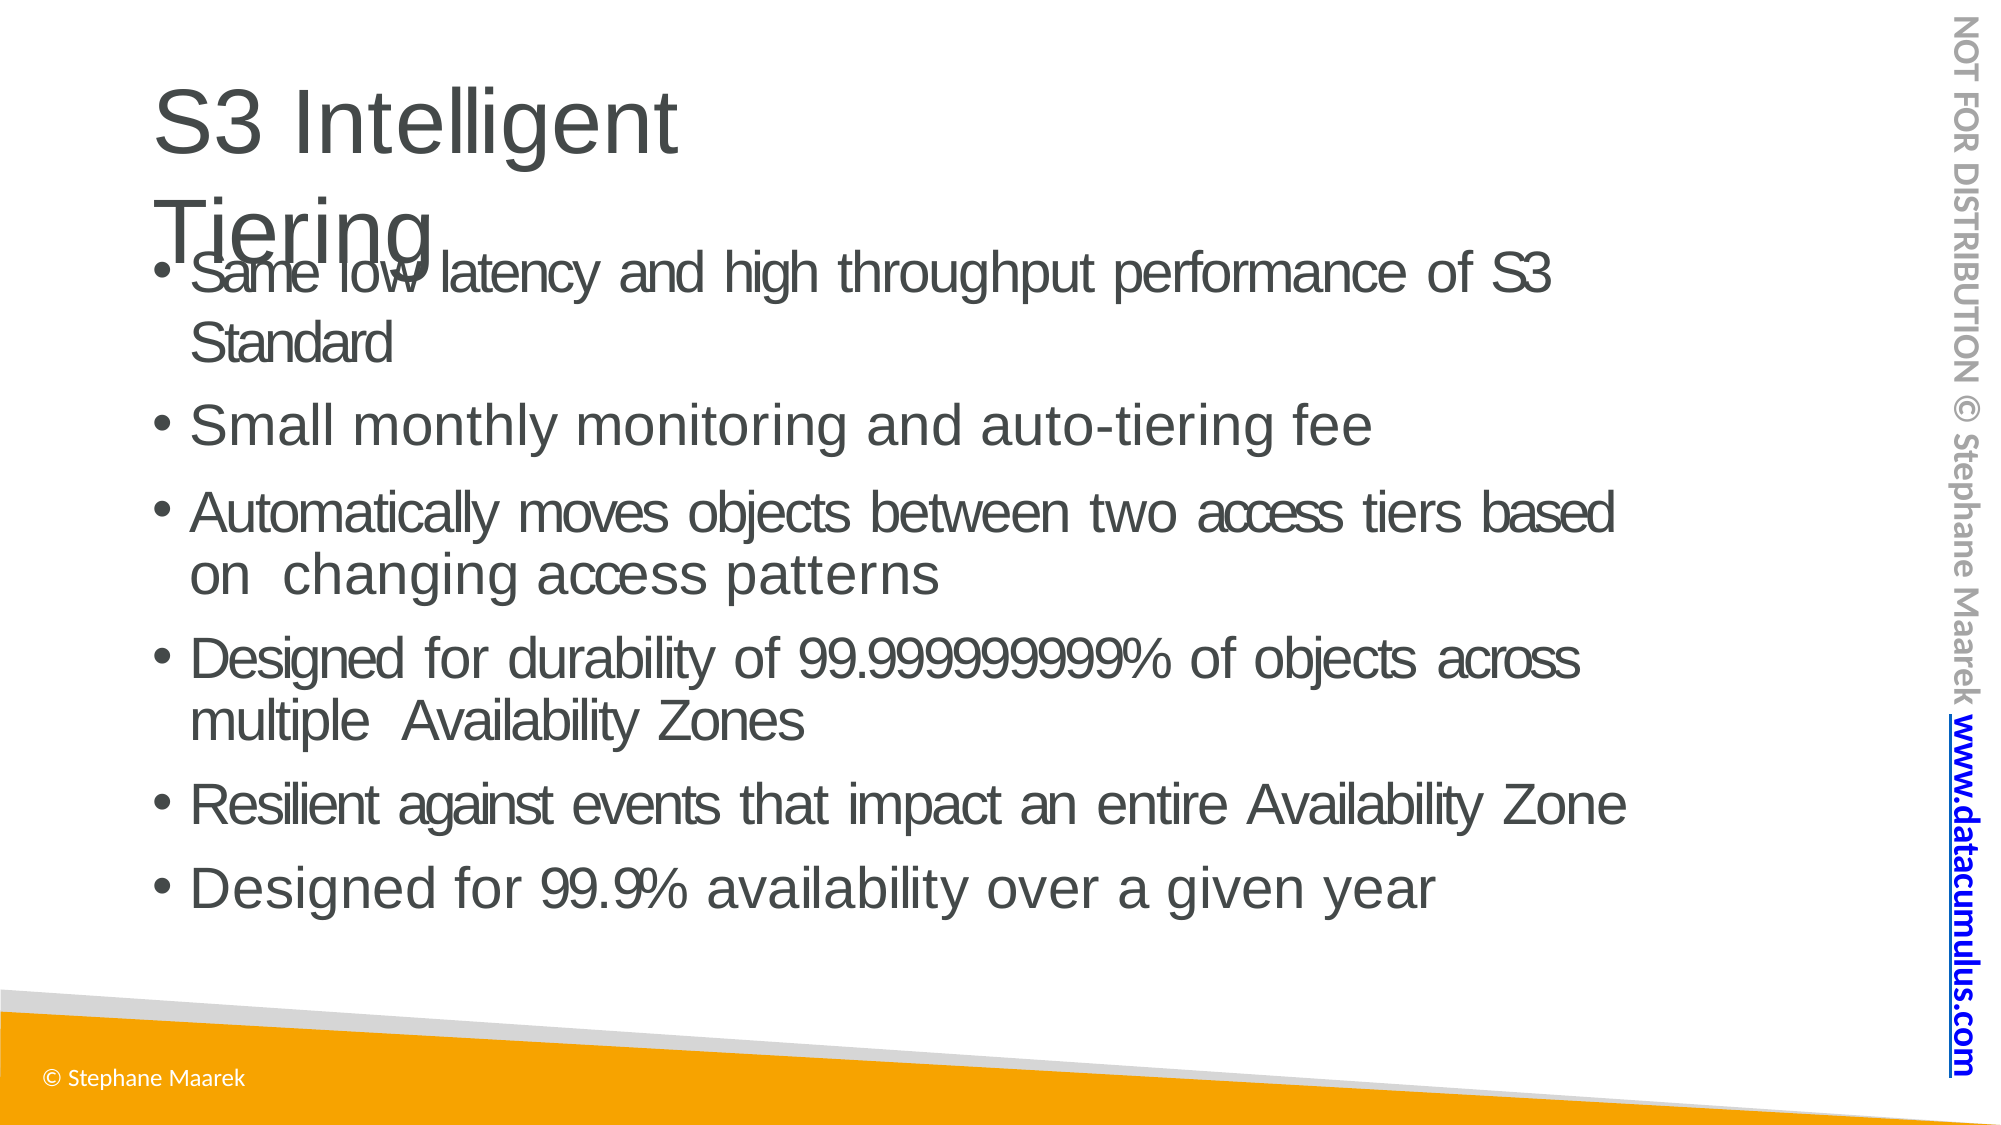

NOT FOR DISTRIBUTION © Stephane Maarek www.datacumulus.com
# S3 Intelligent Tiering
Same low latency and high throughput performance of S3 Standard
Small monthly monitoring and auto-tiering fee
Automatically moves objects between two access tiers based on  changing access patterns
Designed for durability of 99.999999999% of objects across multiple  Availability Zones
Resilient against events that impact an entire Availability Zone
Designed for 99.9% availability over a given year
© Stephane Maarek